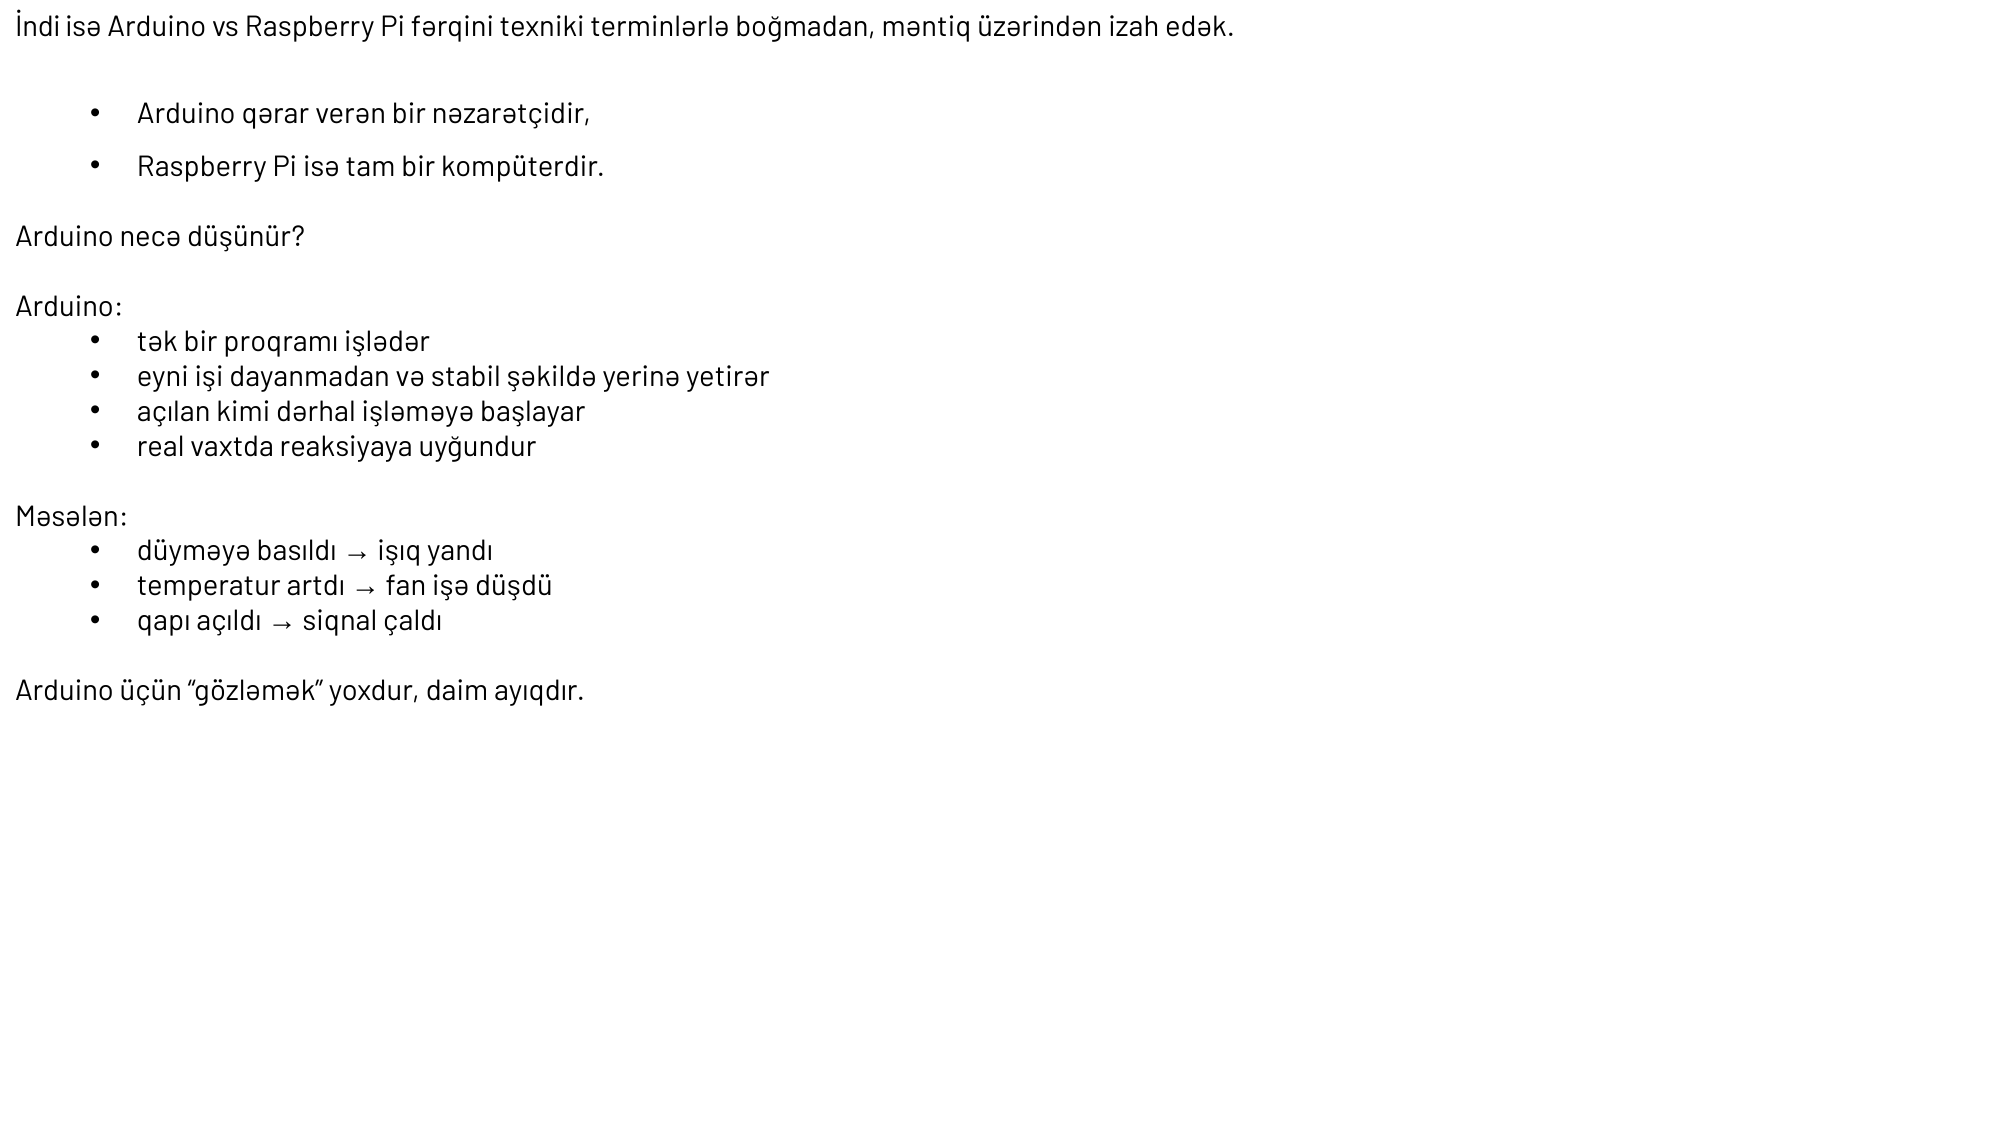

İndi isə Arduino vs Raspberry Pi fərqini texniki terminlərlə boğmadan, məntiq üzərindən izah edək.

Arduino qərar verən bir nəzarətçidir,
Raspberry Pi isə tam bir kompüterdir.

Arduino necə düşünür?

Arduino:
tək bir proqramı işlədər
eyni işi dayanmadan və stabil şəkildə yerinə yetirər
açılan kimi dərhal işləməyə başlayar
real vaxtda reaksiyaya uyğundur

Məsələn:
düyməyə basıldı → işıq yandı
temperatur artdı → fan işə düşdü
qapı açıldı → siqnal çaldı

Arduino üçün “gözləmək” yoxdur, daim ayıqdır.